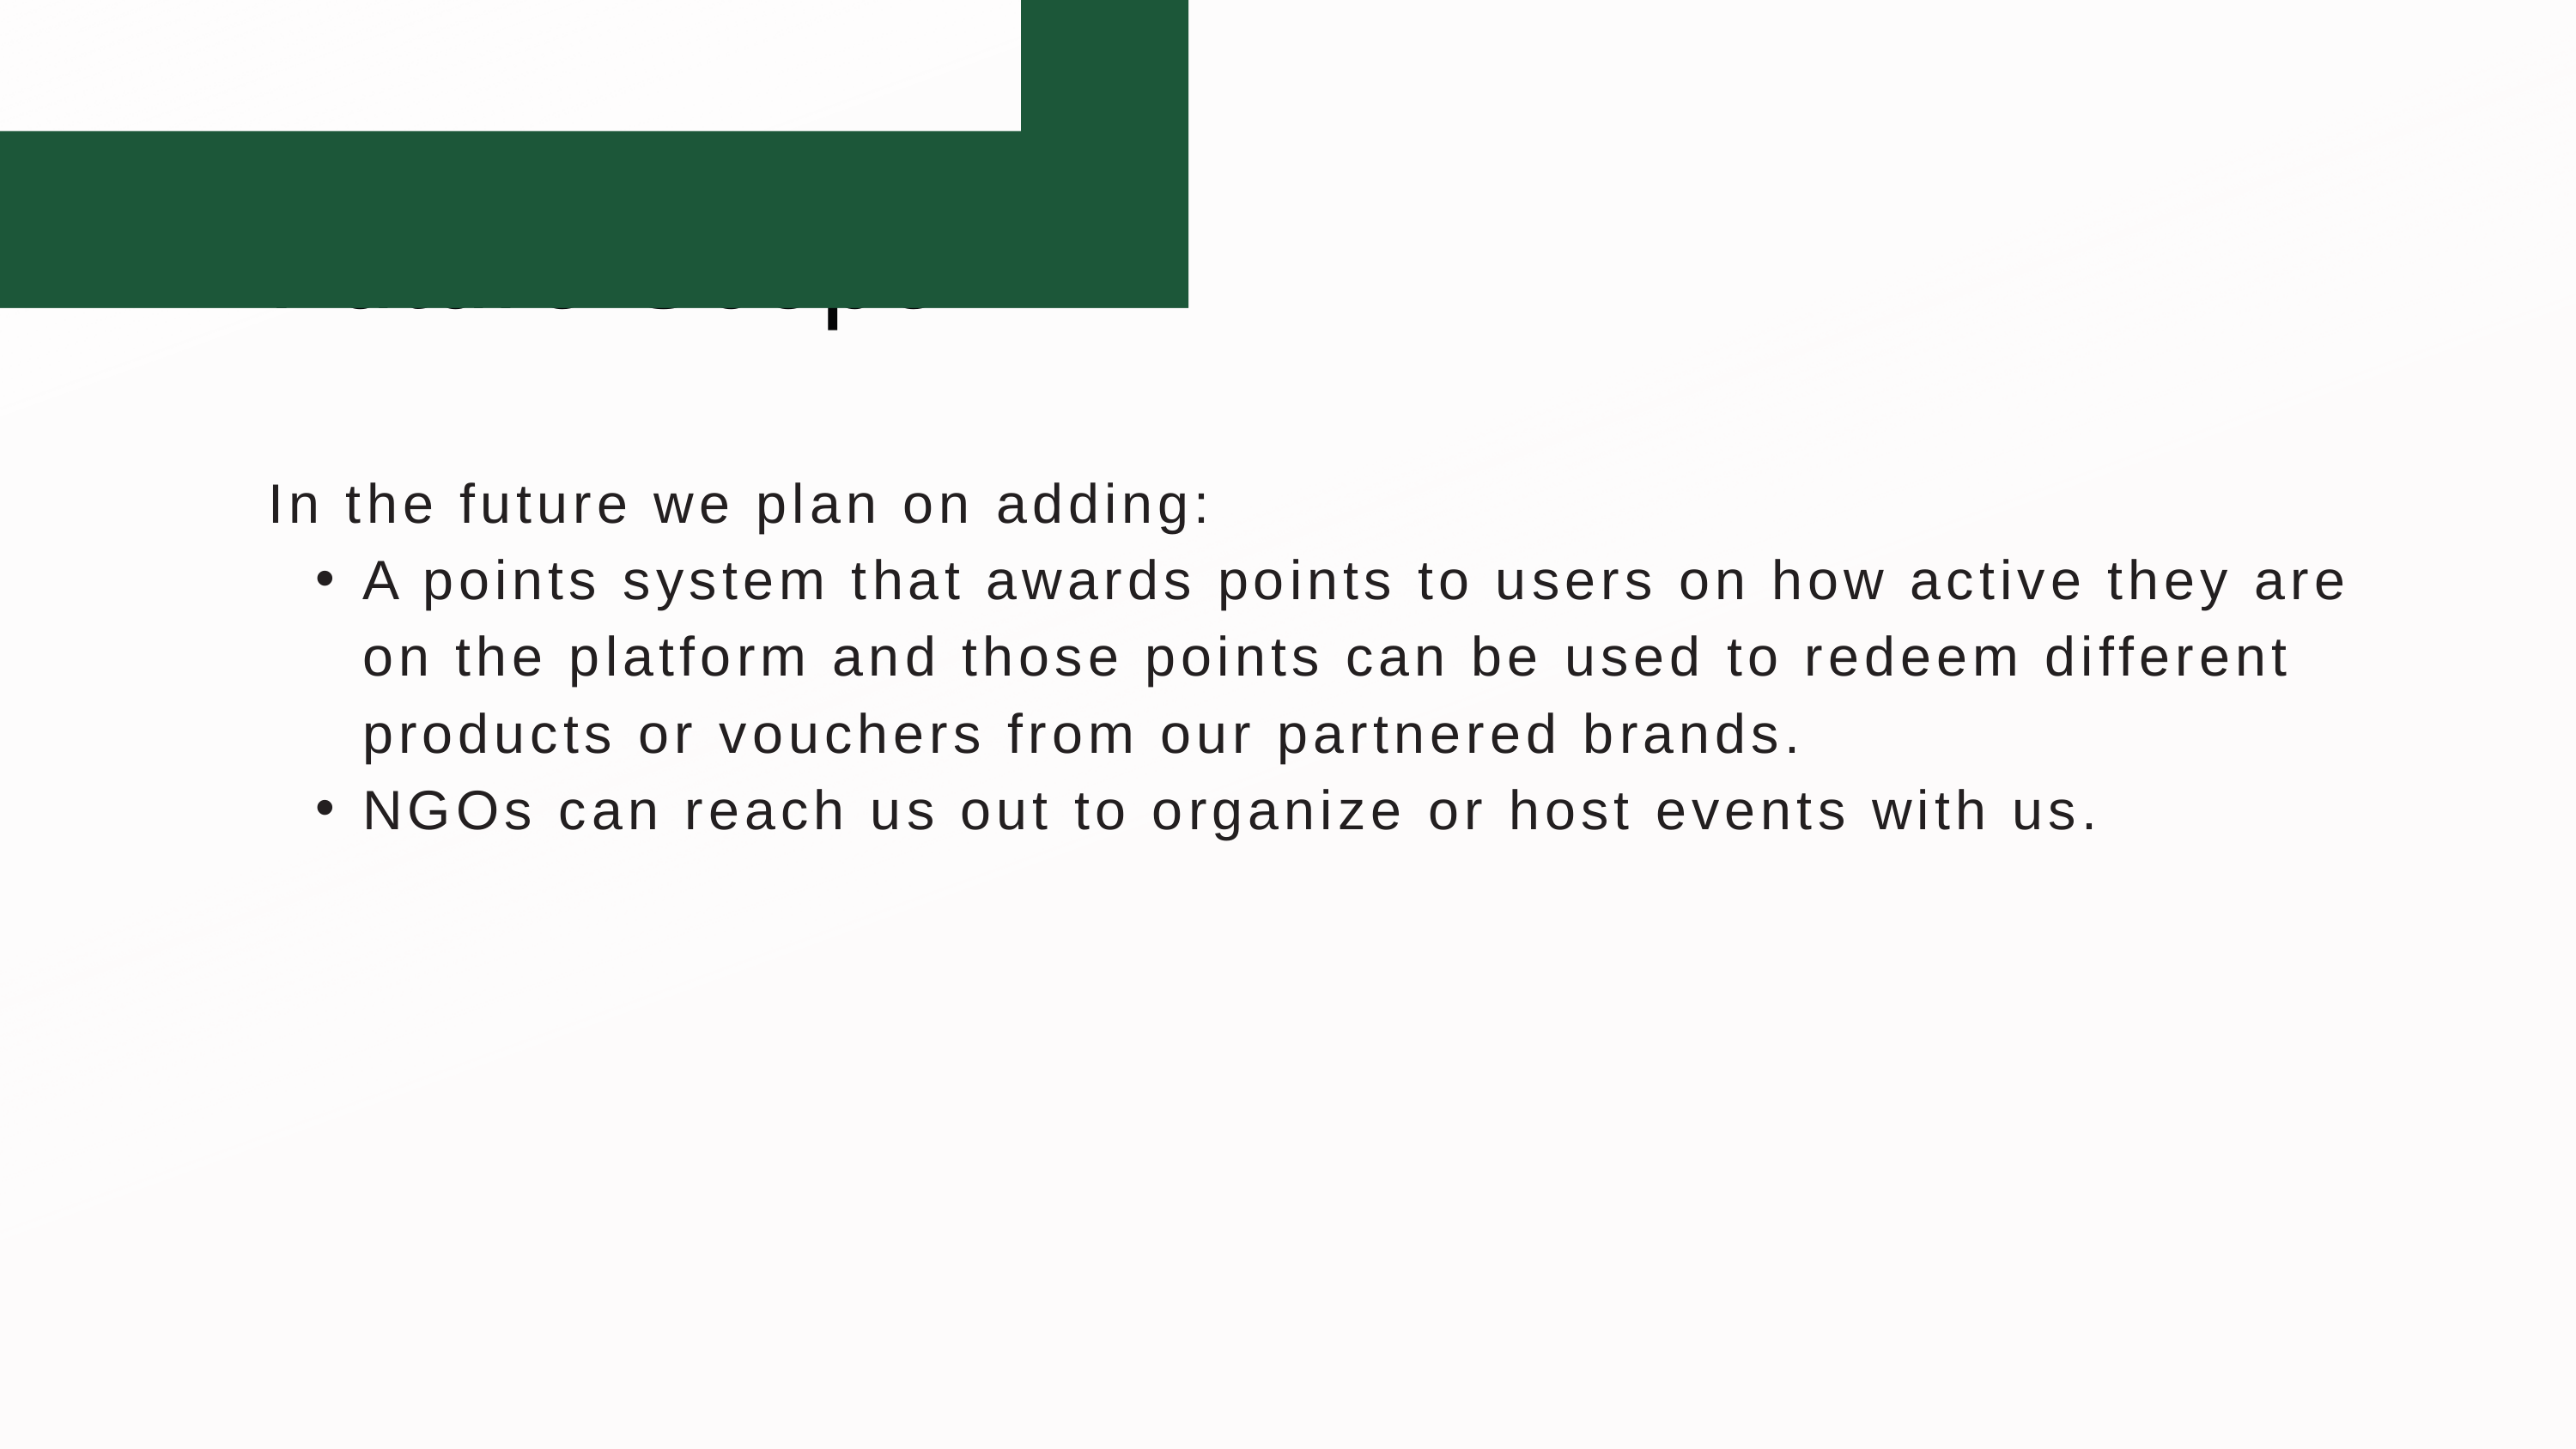

Future Scope
In the future we plan on adding:
A points system that awards points to users on how active they are on the platform and those points can be used to redeem different products or vouchers from our partnered brands.
NGOs can reach us out to organize or host events with us.